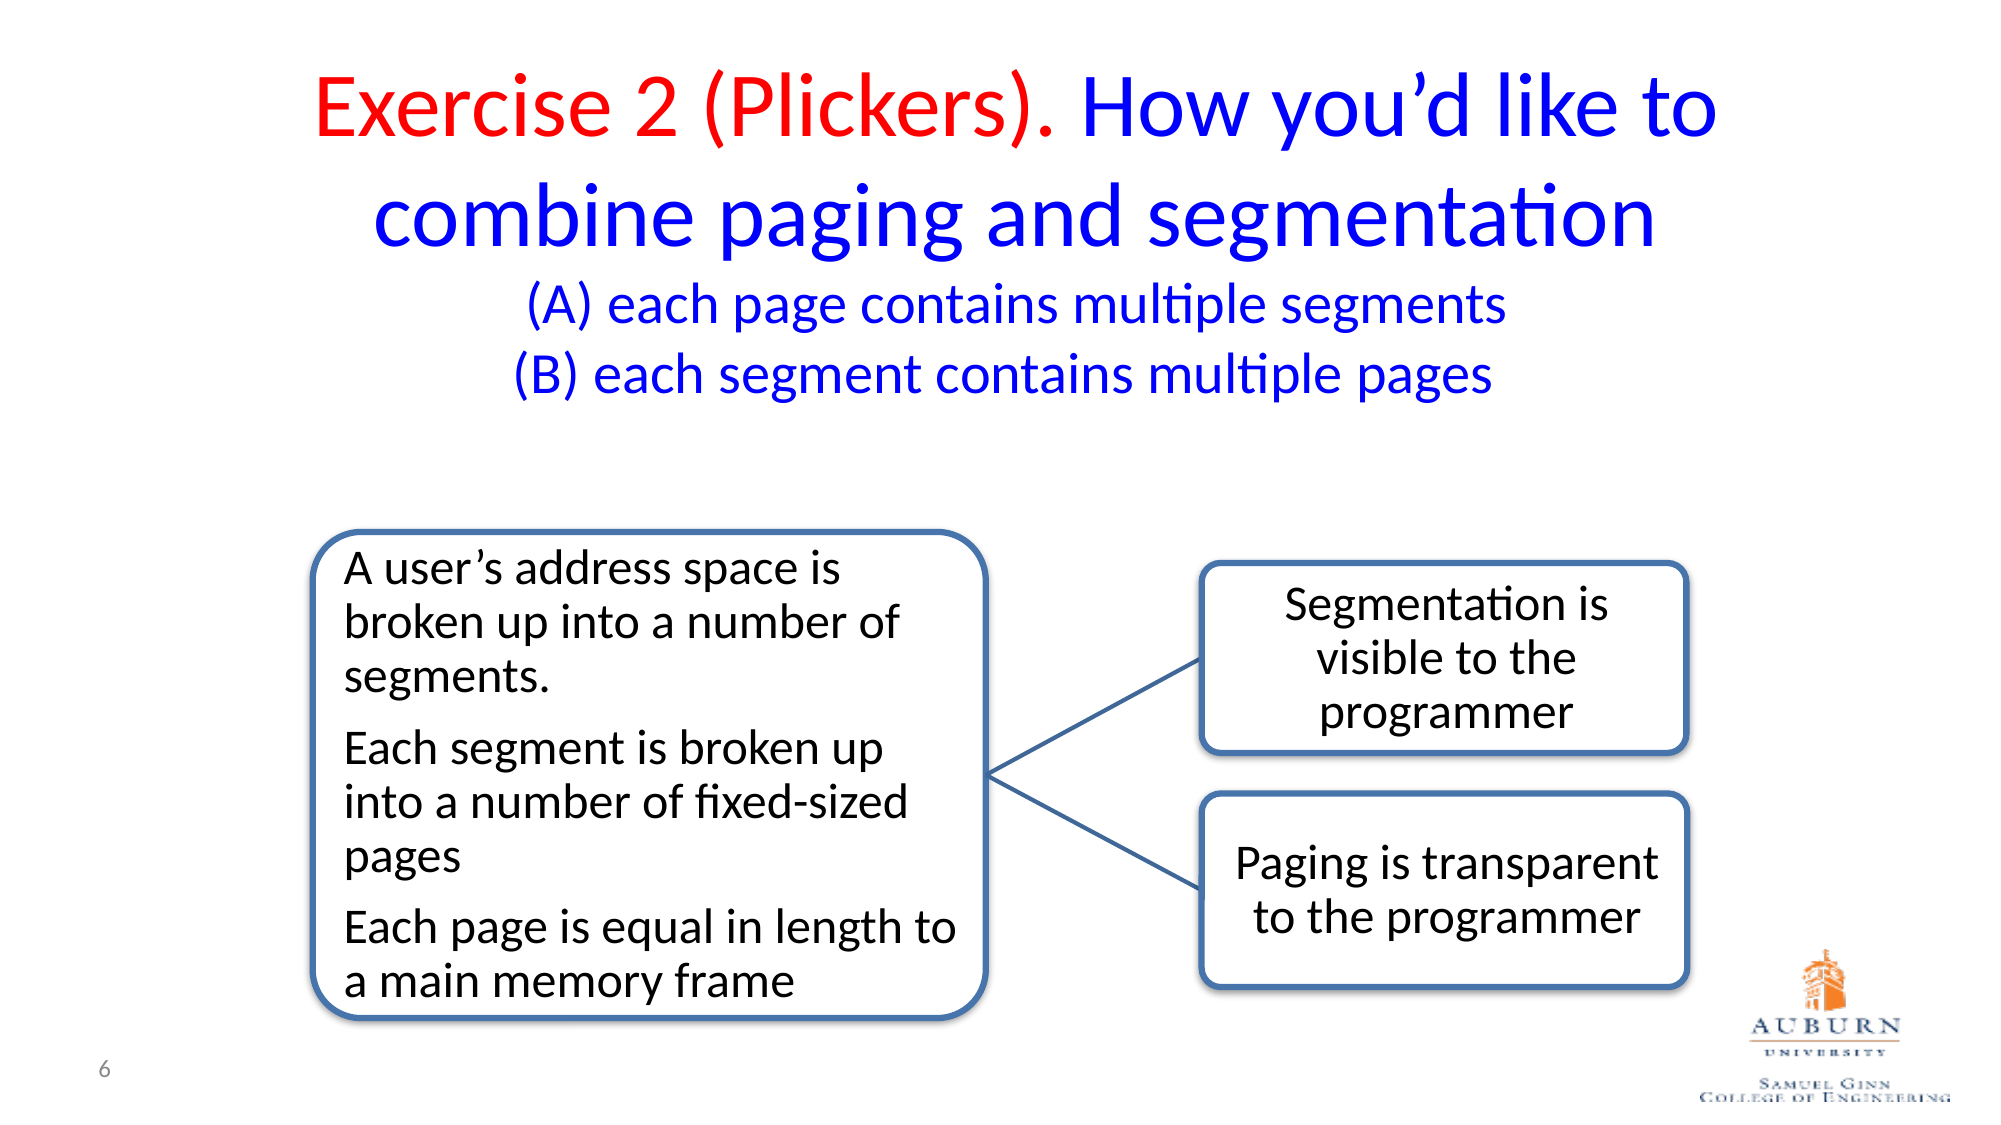

# Exercise 2 (Plickers). How you’d like to combine paging and segmentation (A) each page contains multiple segments (B) each segment contains multiple pages
A user’s address space is broken up into a number of segments.
Each segment is broken up into a number of fixed-sized pages
Each page is equal in length to a main memory frame

Segmentation is visible to the programmer

Paging is transparent to the programmer
6